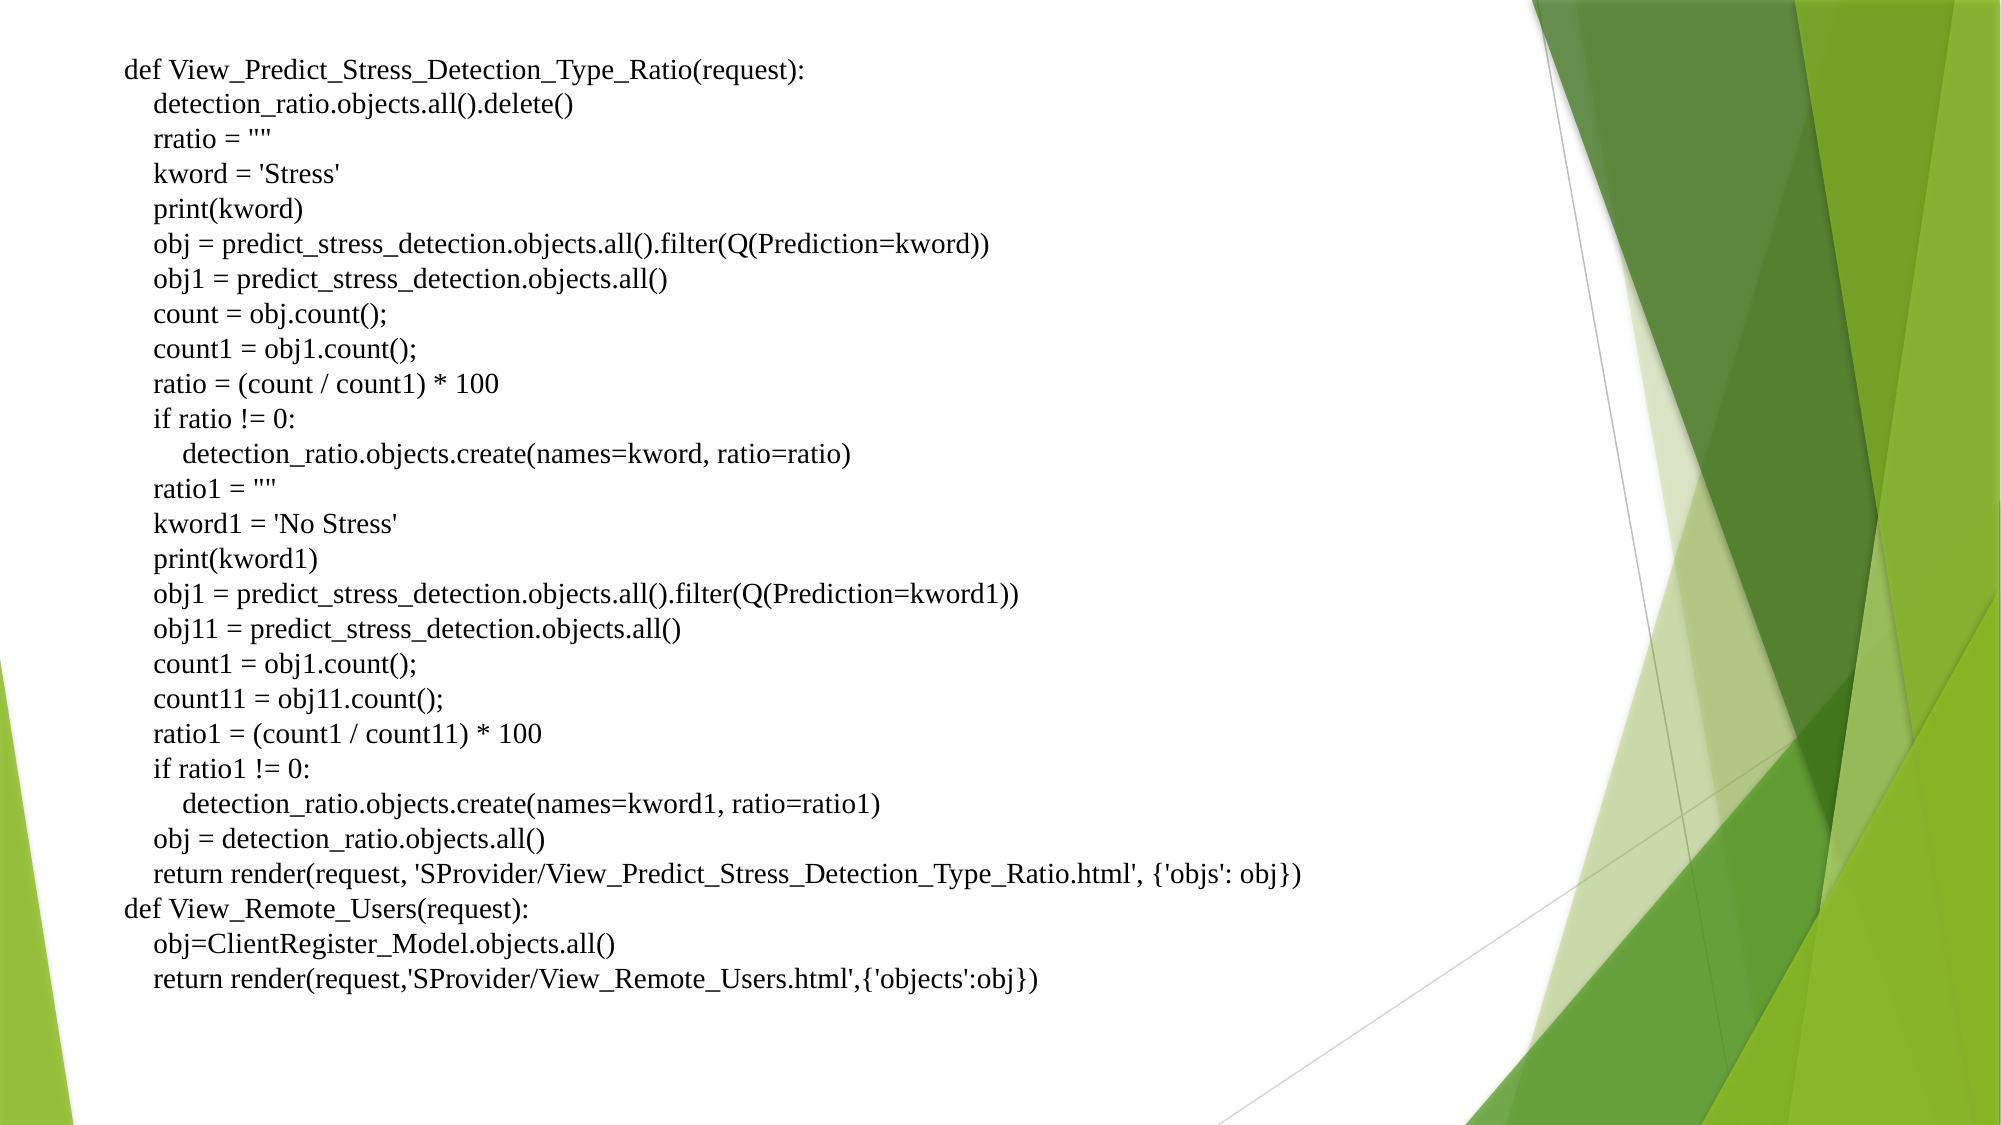

def View_Predict_Stress_Detection_Type_Ratio(request):
    detection_ratio.objects.all().delete()
    rratio = ""
    kword = 'Stress'
    print(kword)
    obj = predict_stress_detection.objects.all().filter(Q(Prediction=kword))
    obj1 = predict_stress_detection.objects.all()
    count = obj.count();
    count1 = obj1.count();
    ratio = (count / count1) * 100
    if ratio != 0:
        detection_ratio.objects.create(names=kword, ratio=ratio)
    ratio1 = ""
    kword1 = 'No Stress'
    print(kword1)
    obj1 = predict_stress_detection.objects.all().filter(Q(Prediction=kword1))
    obj11 = predict_stress_detection.objects.all()
    count1 = obj1.count();
    count11 = obj11.count();
    ratio1 = (count1 / count11) * 100
    if ratio1 != 0:
        detection_ratio.objects.create(names=kword1, ratio=ratio1)
    obj = detection_ratio.objects.all()
    return render(request, 'SProvider/View_Predict_Stress_Detection_Type_Ratio.html', {'objs': obj})
def View_Remote_Users(request):
    obj=ClientRegister_Model.objects.all()
    return render(request,'SProvider/View_Remote_Users.html',{'objects':obj})